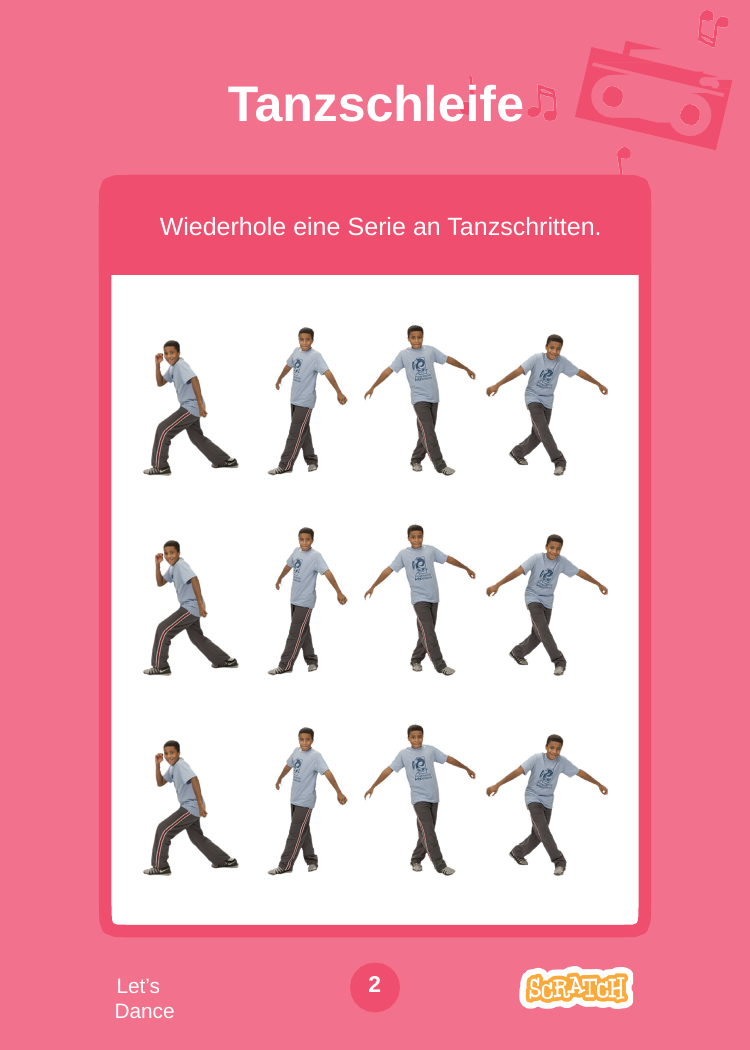

# Tanzschleife

Wiederhole eine Serie an Tanzschritten.

2
Let’s Dance
Dance Party!